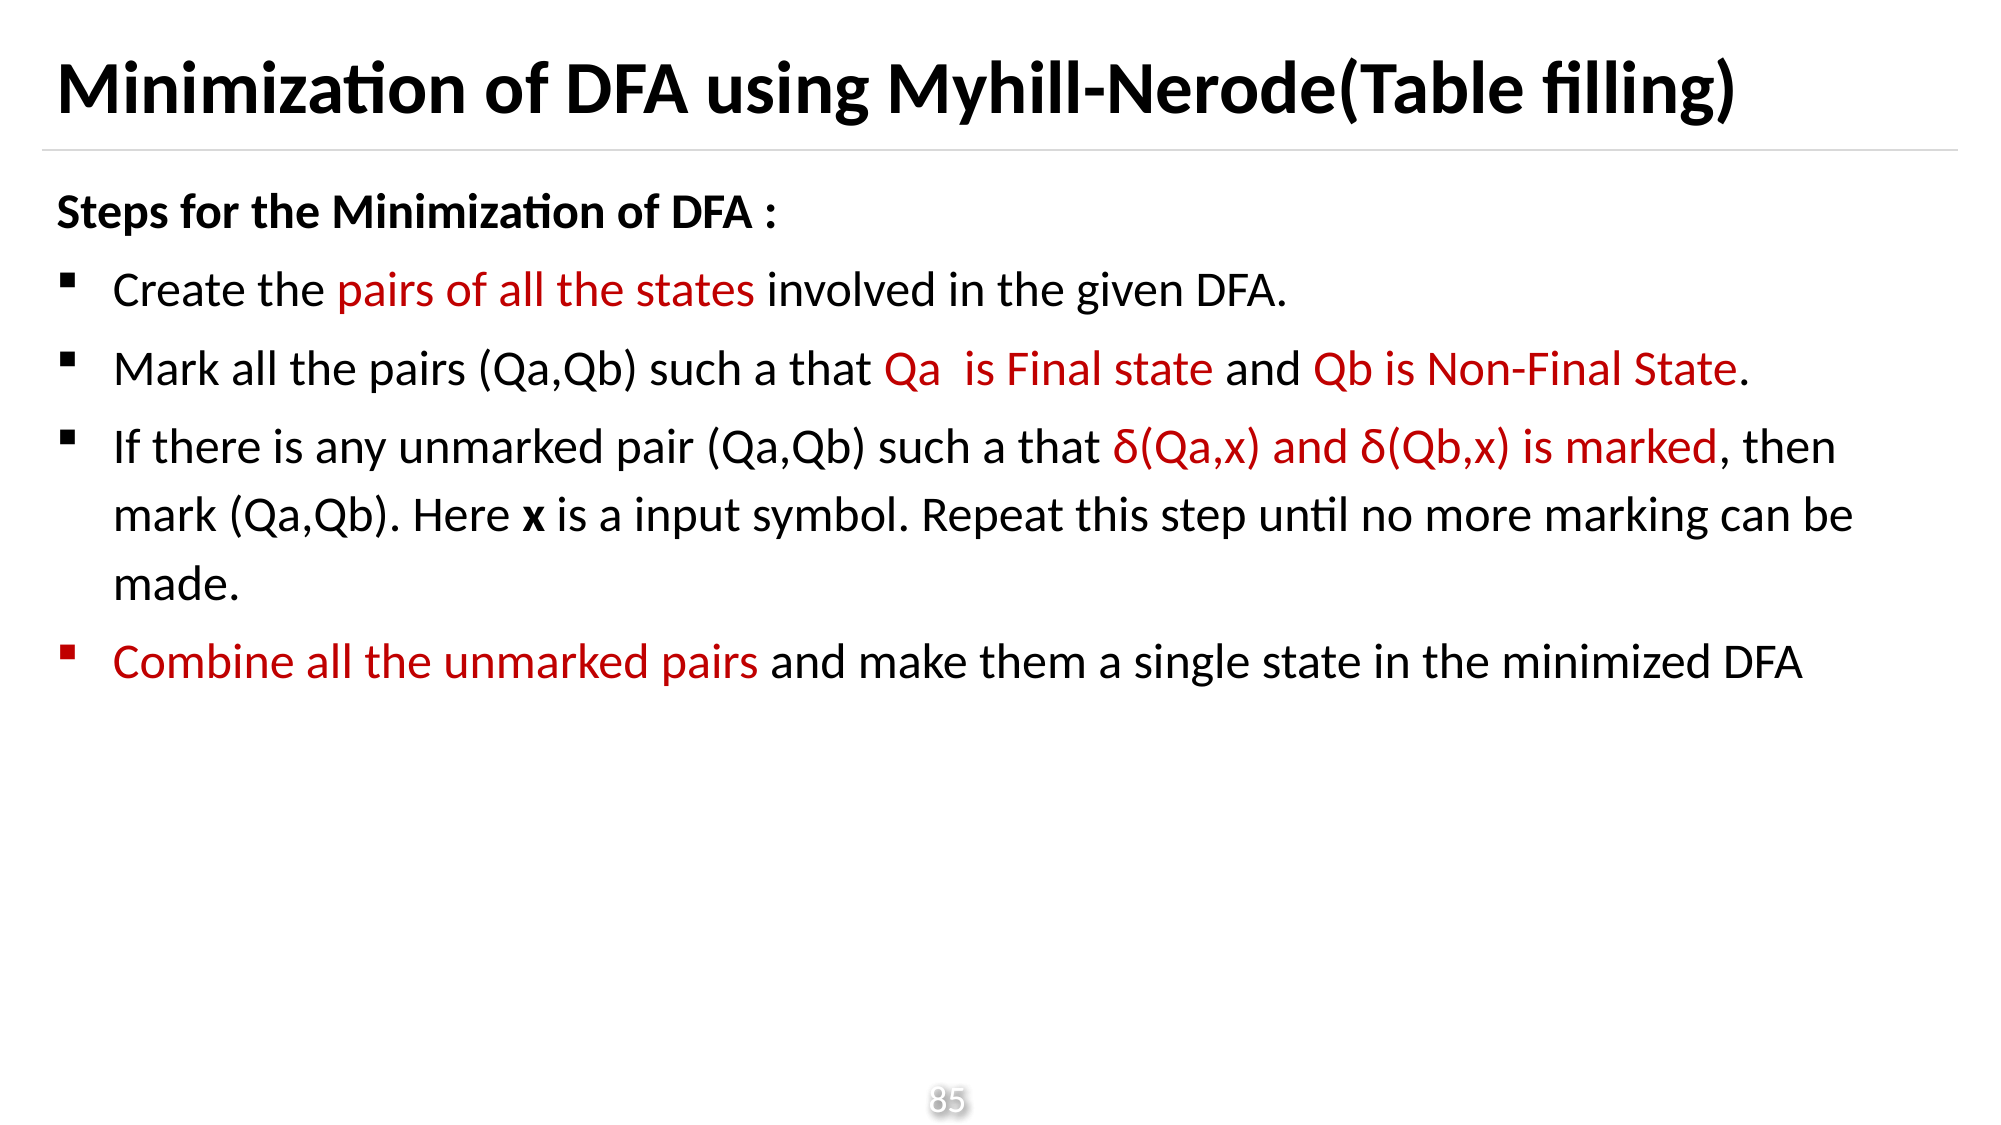

# Minimization of DFA using Myhill-Nerode(Table filling)
Steps for the Minimization of DFA :
Create the pairs of all the states involved in the given DFA.
Mark all the pairs (Qa,Qb) such a that Qa  is Final state and Qb is Non-Final State.
If there is any unmarked pair (Qa,Qb) such a that δ(Qa,x) and δ(Qb,x) is marked, then mark (Qa,Qb). Here x is a input symbol. Repeat this step until no more marking can be made.
Combine all the unmarked pairs and make them a single state in the minimized DFA